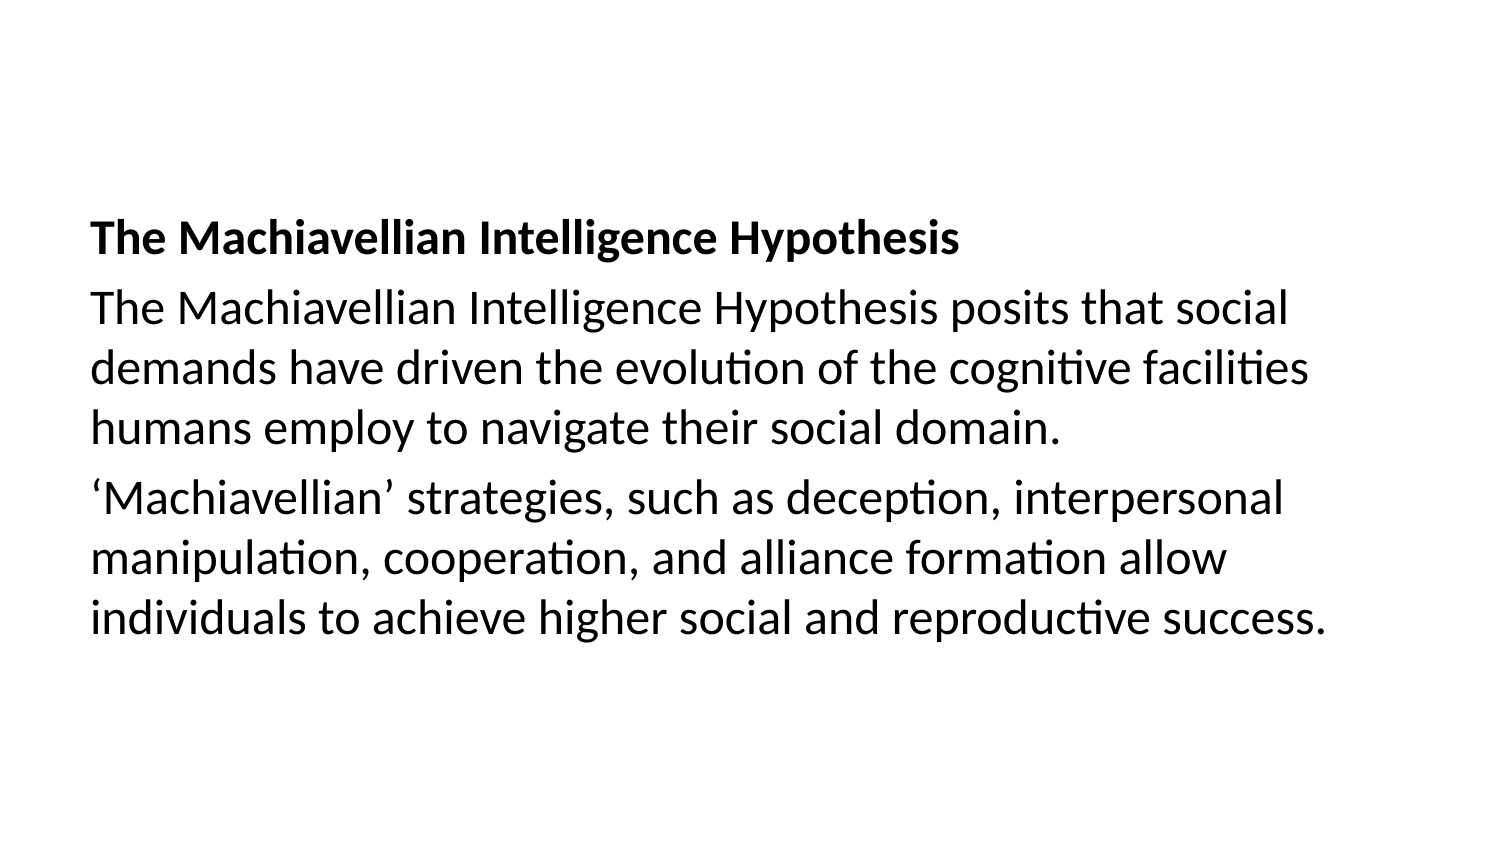

The Machiavellian Intelligence Hypothesis
The Machiavellian Intelligence Hypothesis posits that social demands have driven the evolution of the cognitive facilities humans employ to navigate their social domain.
‘Machiavellian’ strategies, such as deception, interpersonal manipulation, cooperation, and alliance formation allow individuals to achieve higher social and reproductive success.